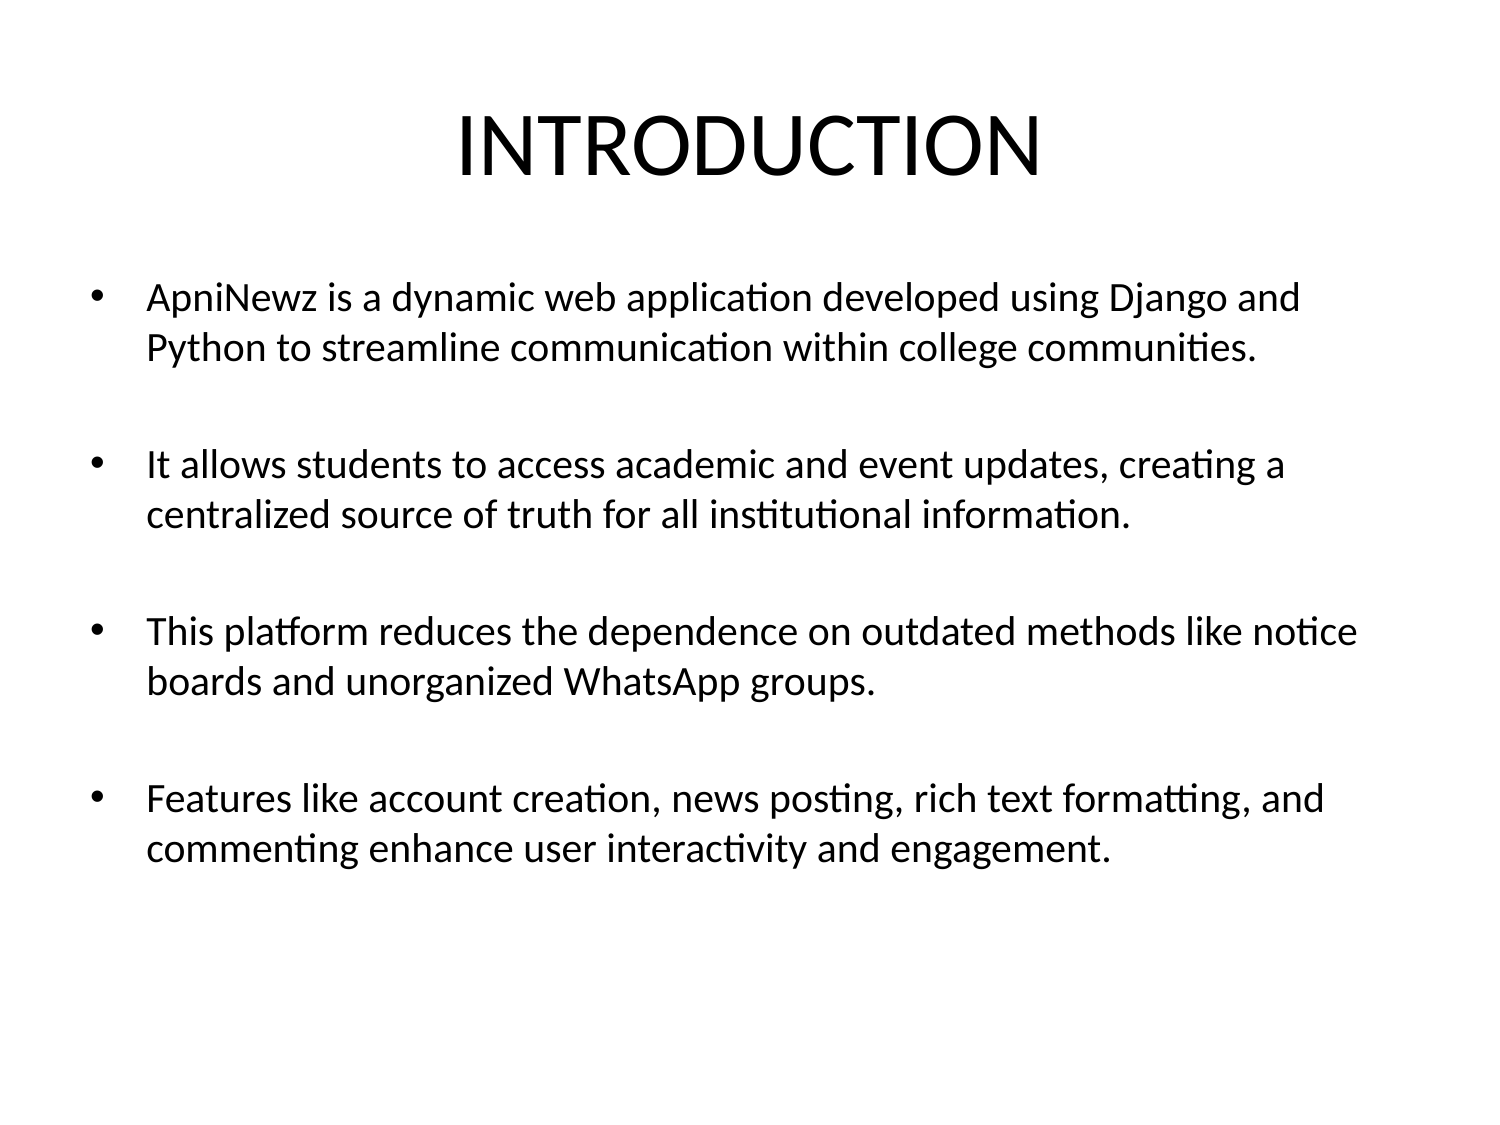

# INTRODUCTION
ApniNewz is a dynamic web application developed using Django and Python to streamline communication within college communities.

It allows students to access academic and event updates, creating a centralized source of truth for all institutional information.

This platform reduces the dependence on outdated methods like notice boards and unorganized WhatsApp groups.

Features like account creation, news posting, rich text formatting, and commenting enhance user interactivity and engagement.